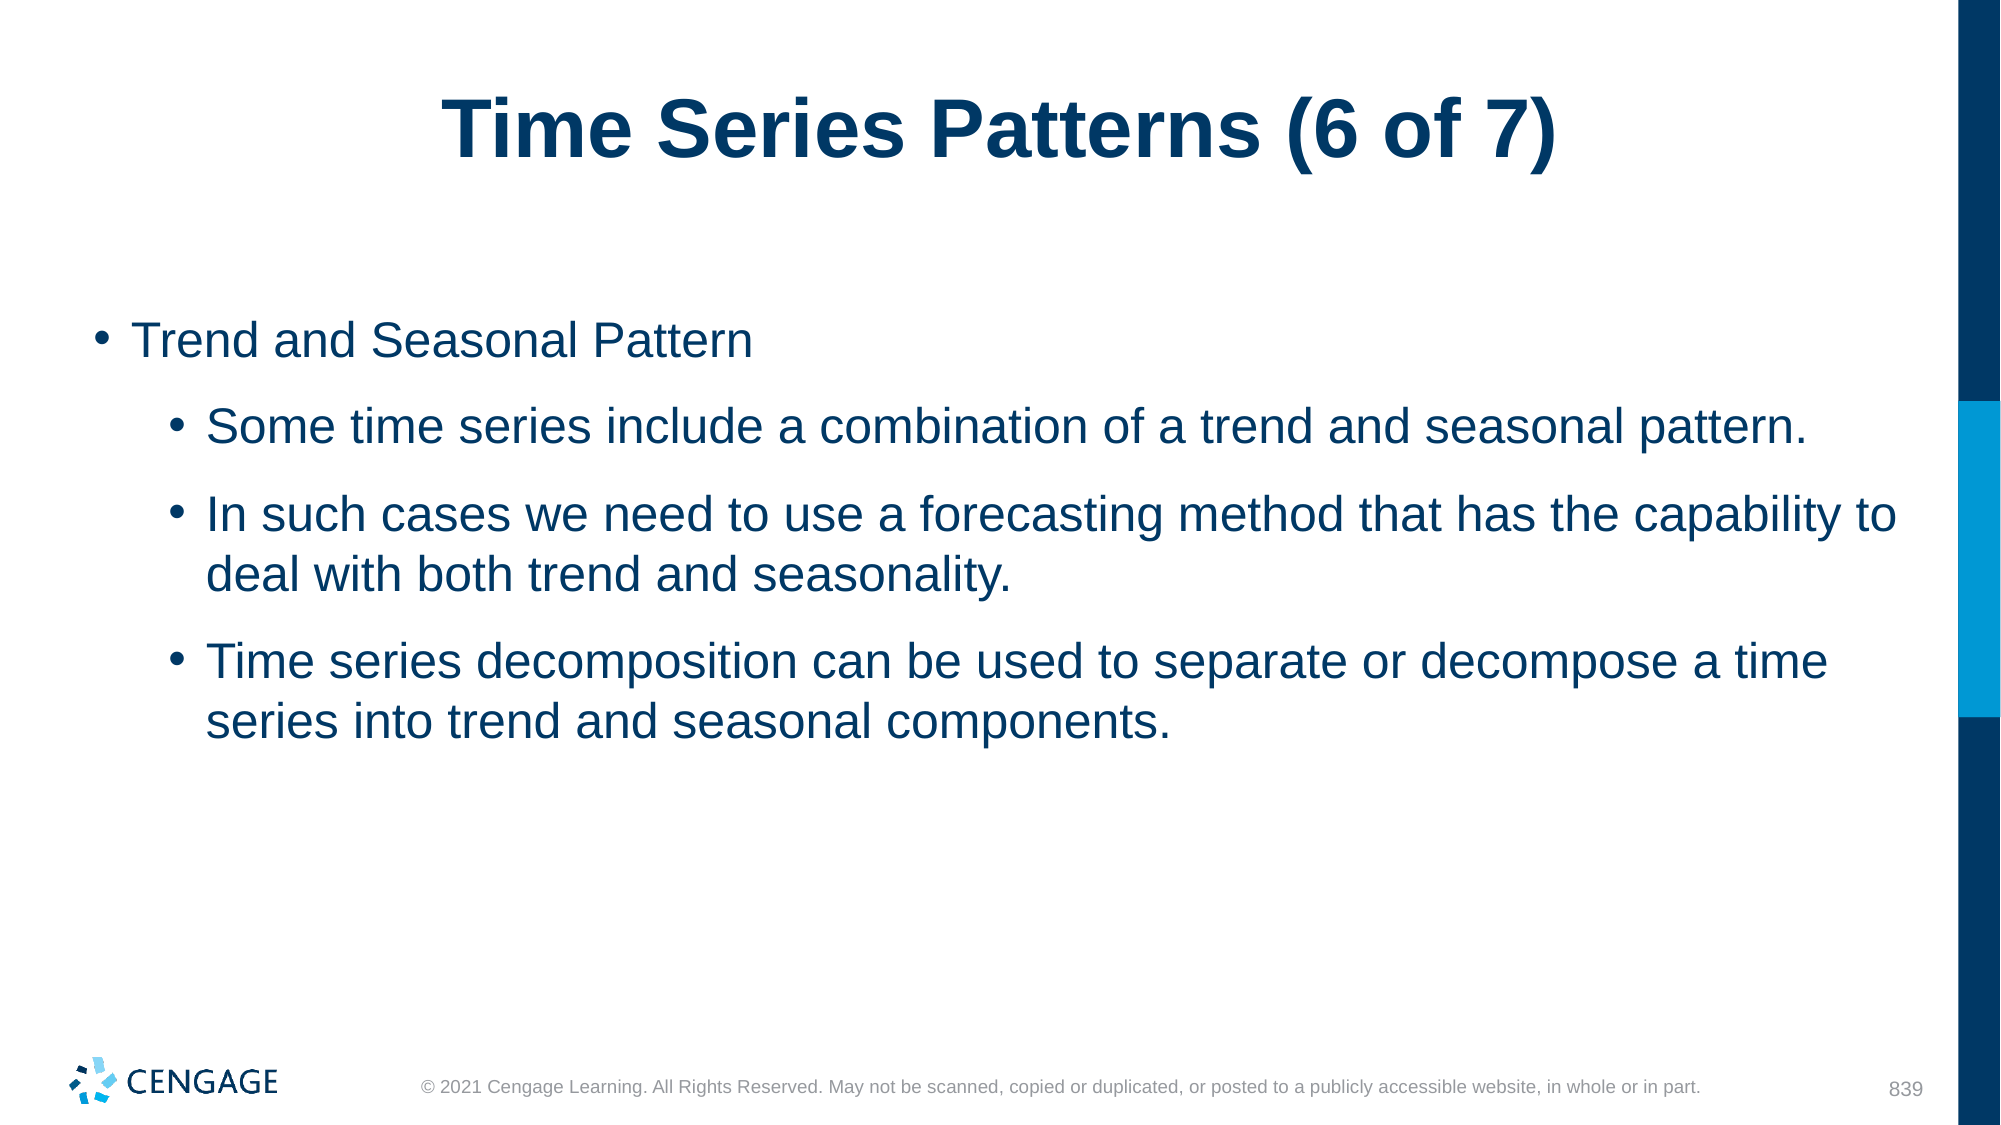

# Time Series Patterns (6 of 7)
Trend and Seasonal Pattern
Some time series include a combination of a trend and seasonal pattern.
In such cases we need to use a forecasting method that has the capability to deal with both trend and seasonality.
Time series decomposition can be used to separate or decompose a time series into trend and seasonal components.